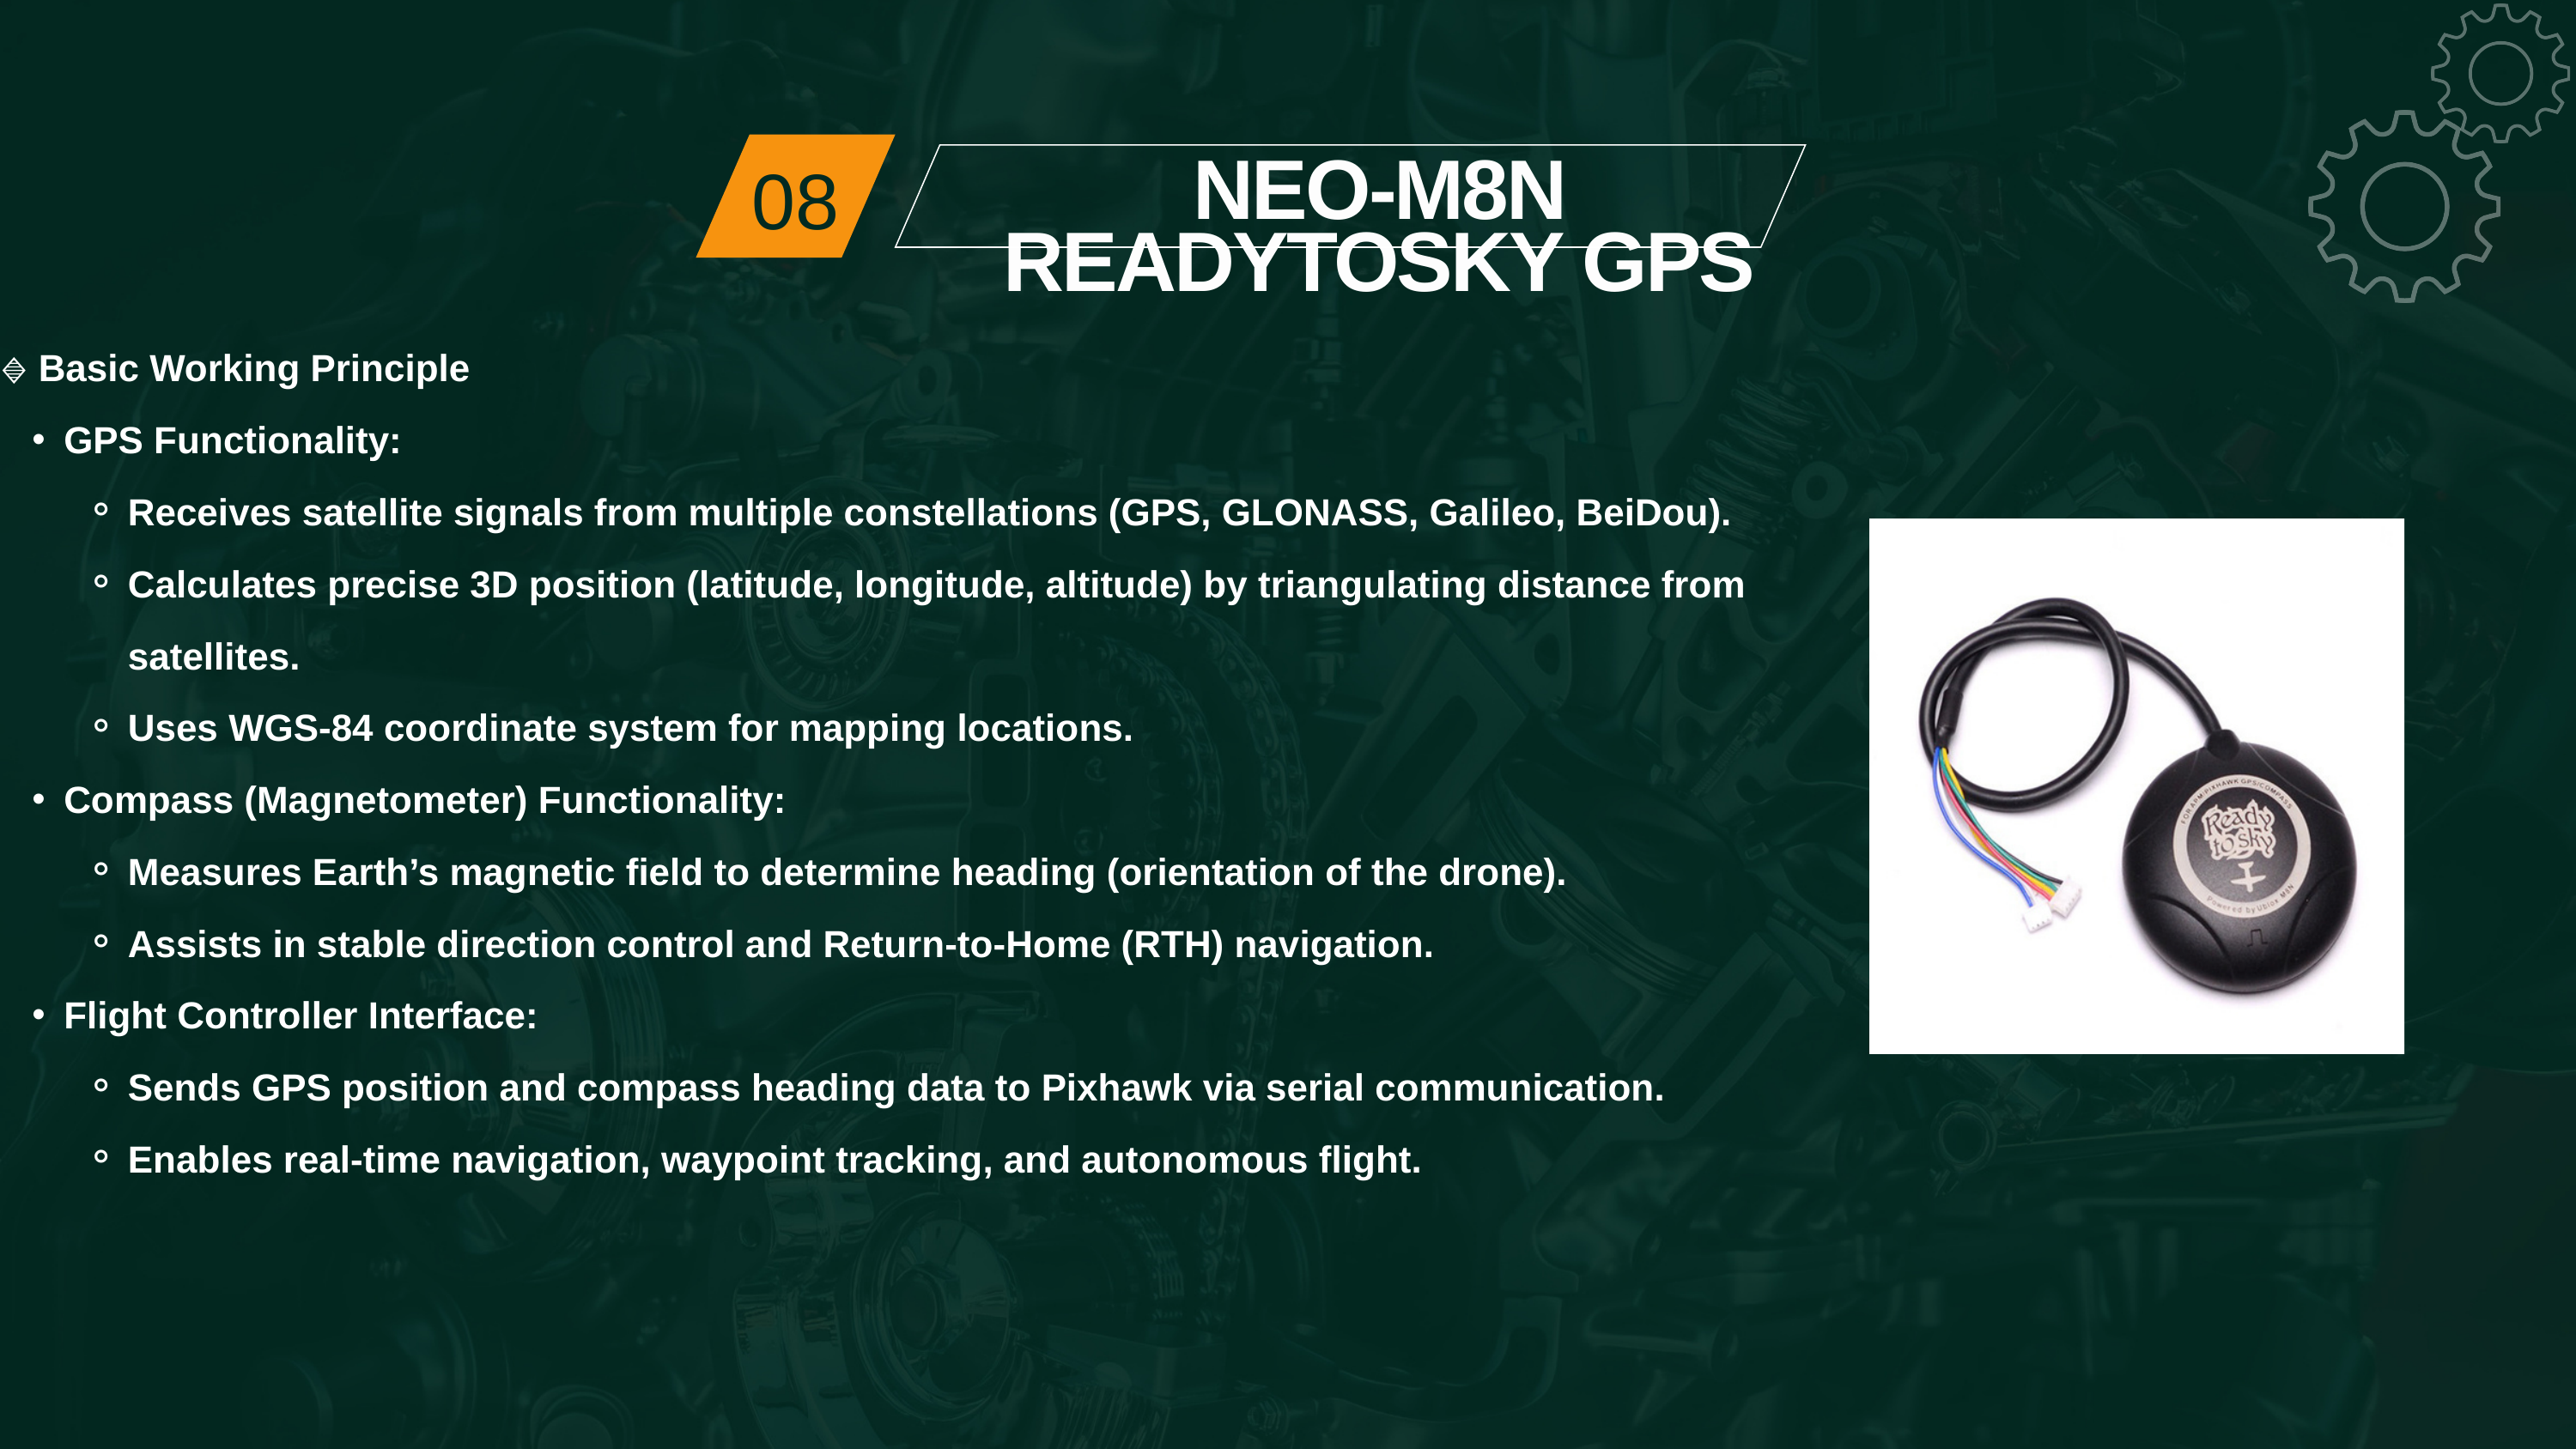

08

NEO-M8N READYTOSKY GPS
🔹 Basic Working Principle
GPS Functionality:
Receives satellite signals from multiple constellations (GPS, GLONASS, Galileo, BeiDou).
Calculates precise 3D position (latitude, longitude, altitude) by triangulating distance from satellites.
Uses WGS-84 coordinate system for mapping locations.
Compass (Magnetometer) Functionality:
Measures Earth’s magnetic field to determine heading (orientation of the drone).
Assists in stable direction control and Return-to-Home (RTH) navigation.
Flight Controller Interface:
Sends GPS position and compass heading data to Pixhawk via serial communication.
Enables real-time navigation, waypoint tracking, and autonomous flight.